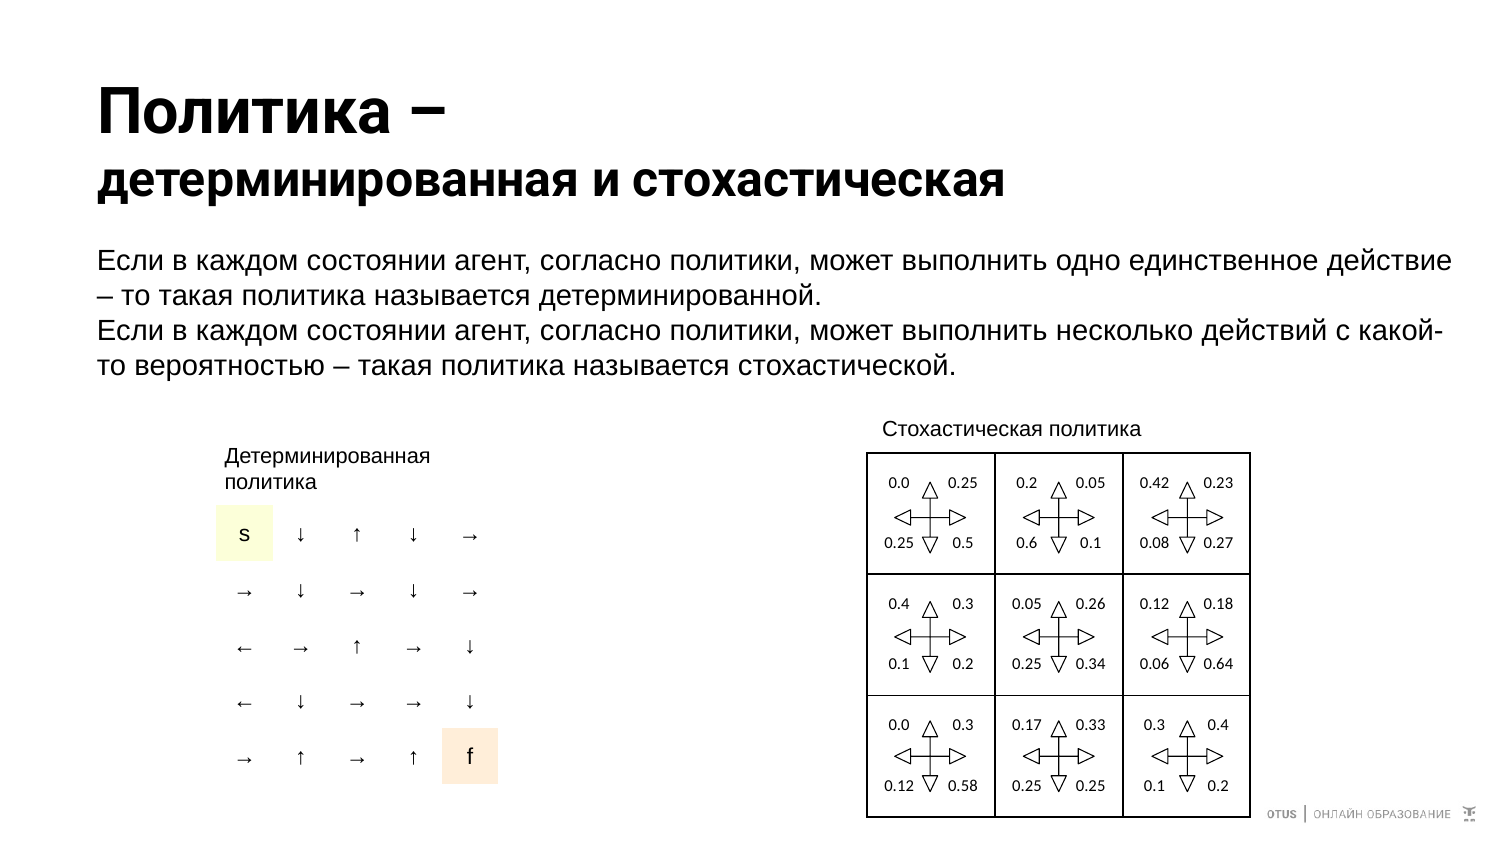

# Политика – детерминированная и стохастическая
Если в каждом состоянии агент, согласно политики, может выполнить одно единственное действие – то такая политика называется детерминированной.
Если в каждом состоянии агент, согласно политики, может выполнить несколько действий с какой-то вероятностью – такая политика называется стохастической.
Стохастическая политика
Детерминированная политика
| 0.0 | 0.25 | 0.2 | 0.05 | 0.42 | 0.23 |
| --- | --- | --- | --- | --- | --- |
| 0.25 | 0.5 | 0.6 | 0.1 | 0.08 | 0.27 |
| 0.4 | 0.3 | 0.05 | 0.26 | 0.12 | 0.18 |
| 0.1 | 0.2 | 0.25 | 0.34 | 0.06 | 0.64 |
| 0.0 | 0.3 | 0.17 | 0.33 | 0.3 | 0.4 |
| 0.12 | 0.58 | 0.25 | 0.25 | 0.1 | 0.2 |

| s | ↓ | ↑ | ↓ | → |
| --- | --- | --- | --- | --- |
| → | ↓ | → | ↓ | → |
| ← | → | ↑ | → | ↓ |
| ← | ↓ | → | → | ↓ |
| → | ↑ | → | ↑ | f |